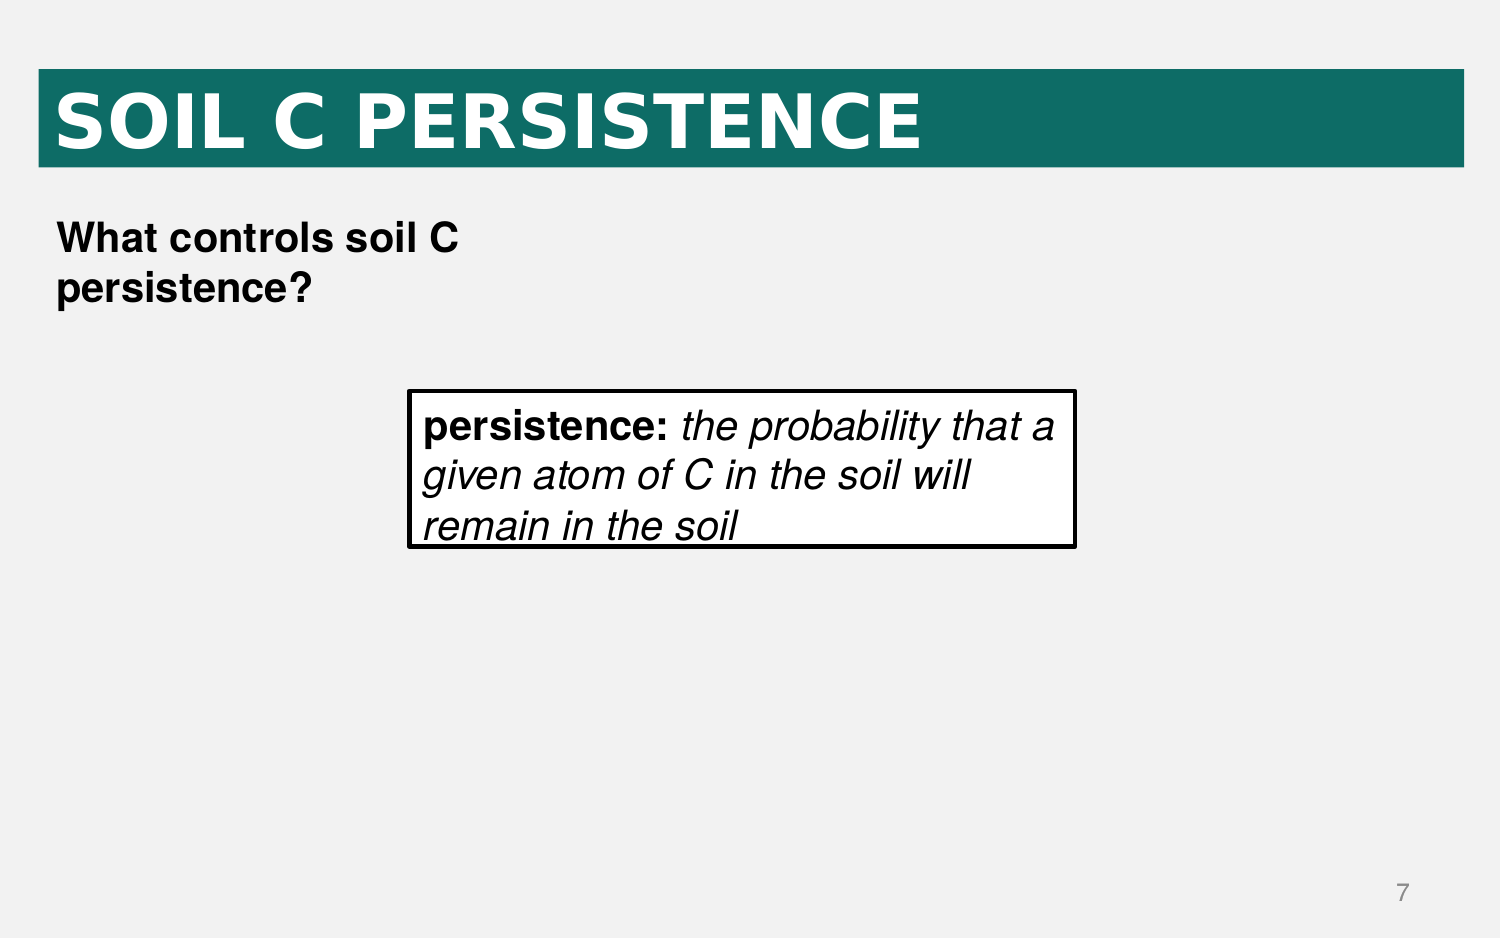

SOIL C PERSISTENCE
What controls soil C persistence?
persistence: the probability that a given atom of C in the soil will remain in the soil
7
7